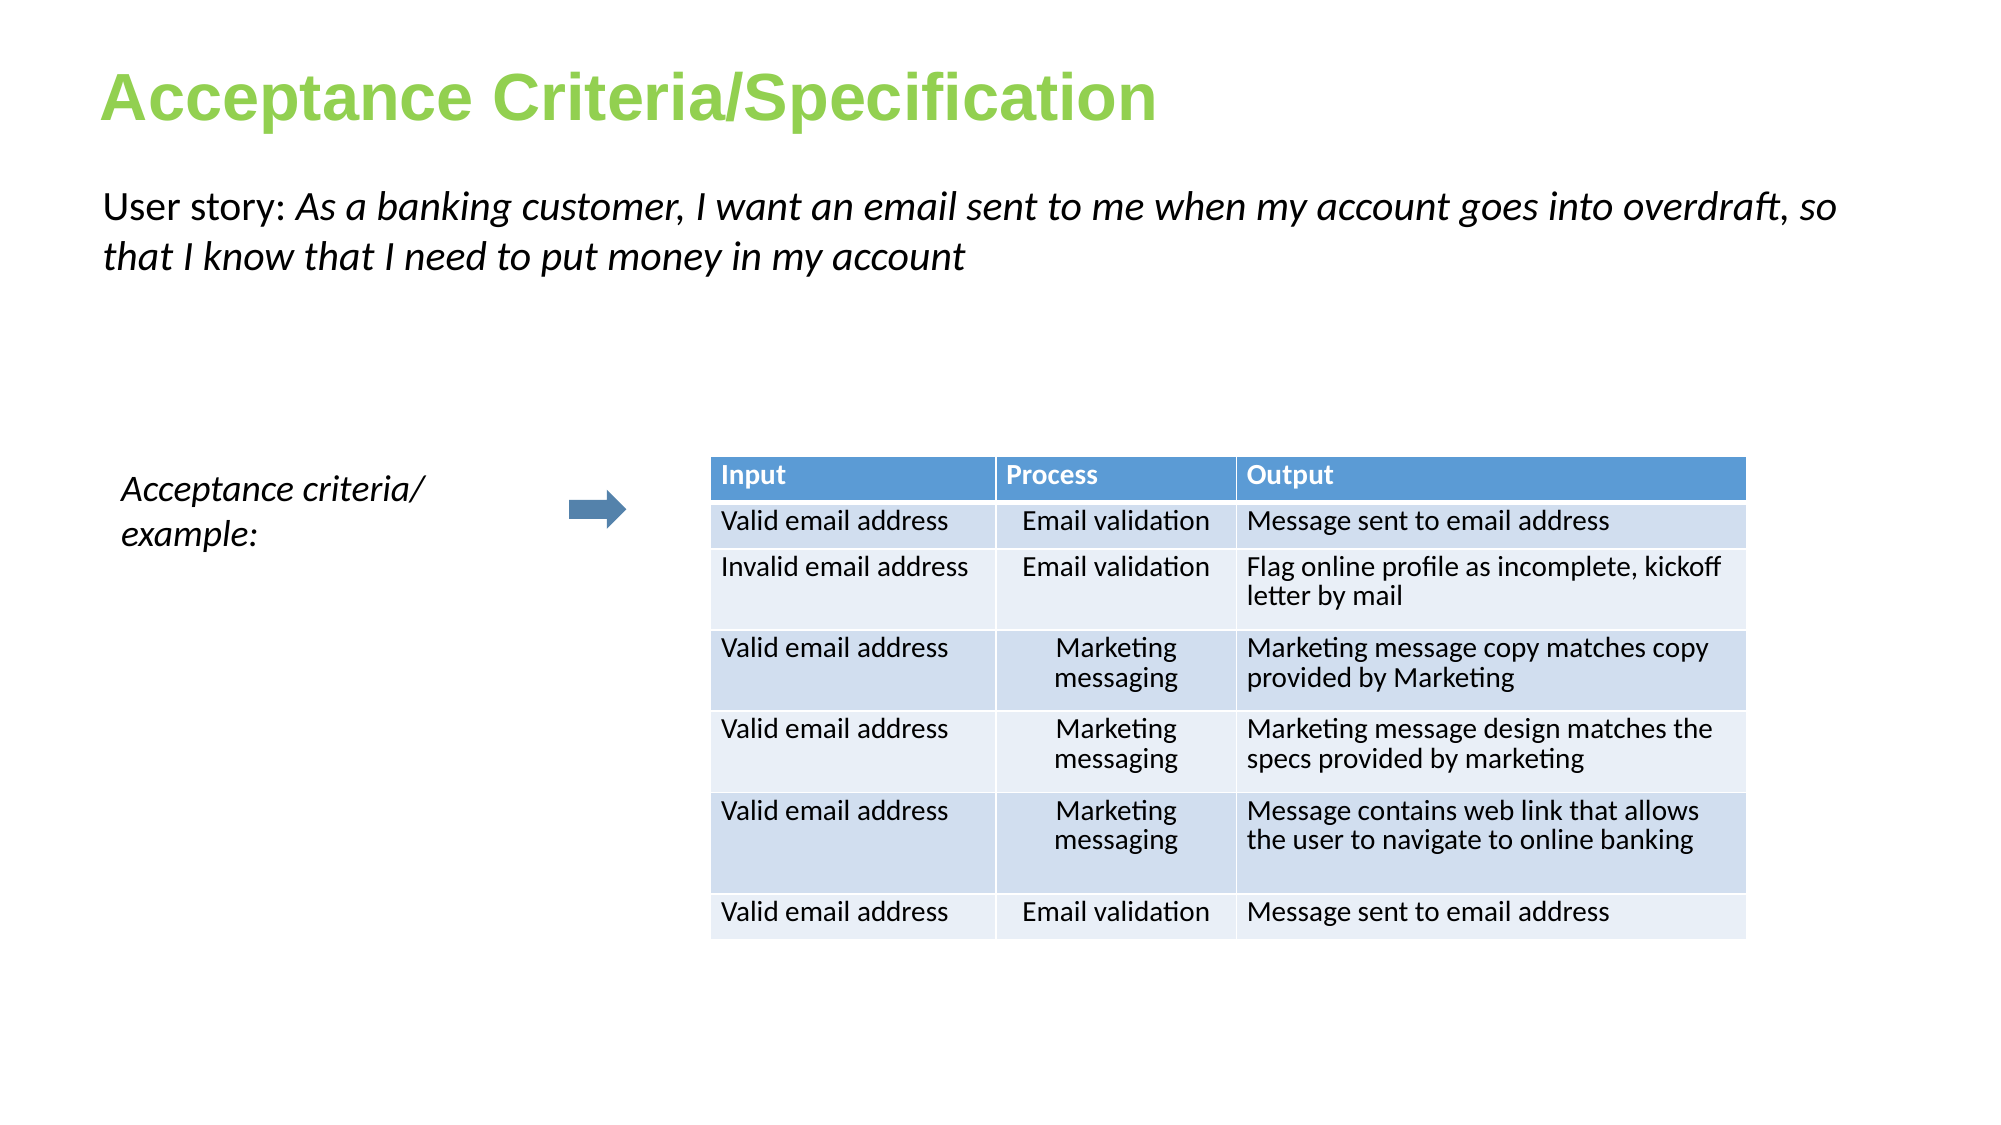

Acceptance Criteria/Specification

User story: As a banking customer, I want an email sent to me when my account goes into overdraft, so that I know that I need to put money in my account
Acceptance criteria/
example:
| Input | Process | Output |
| --- | --- | --- |
| Valid email address | Email validation | Message sent to email address |
| Invalid email address | Email validation | Flag online profile as incomplete, kickoff letter by mail |
| Valid email address | Marketing messaging | Marketing message copy matches copy provided by Marketing |
| Valid email address | Marketing messaging | Marketing message design matches the specs provided by marketing |
| Valid email address | Marketing messaging | Message contains web link that allows the user to navigate to online banking |
| Valid email address | Email validation | Message sent to email address |